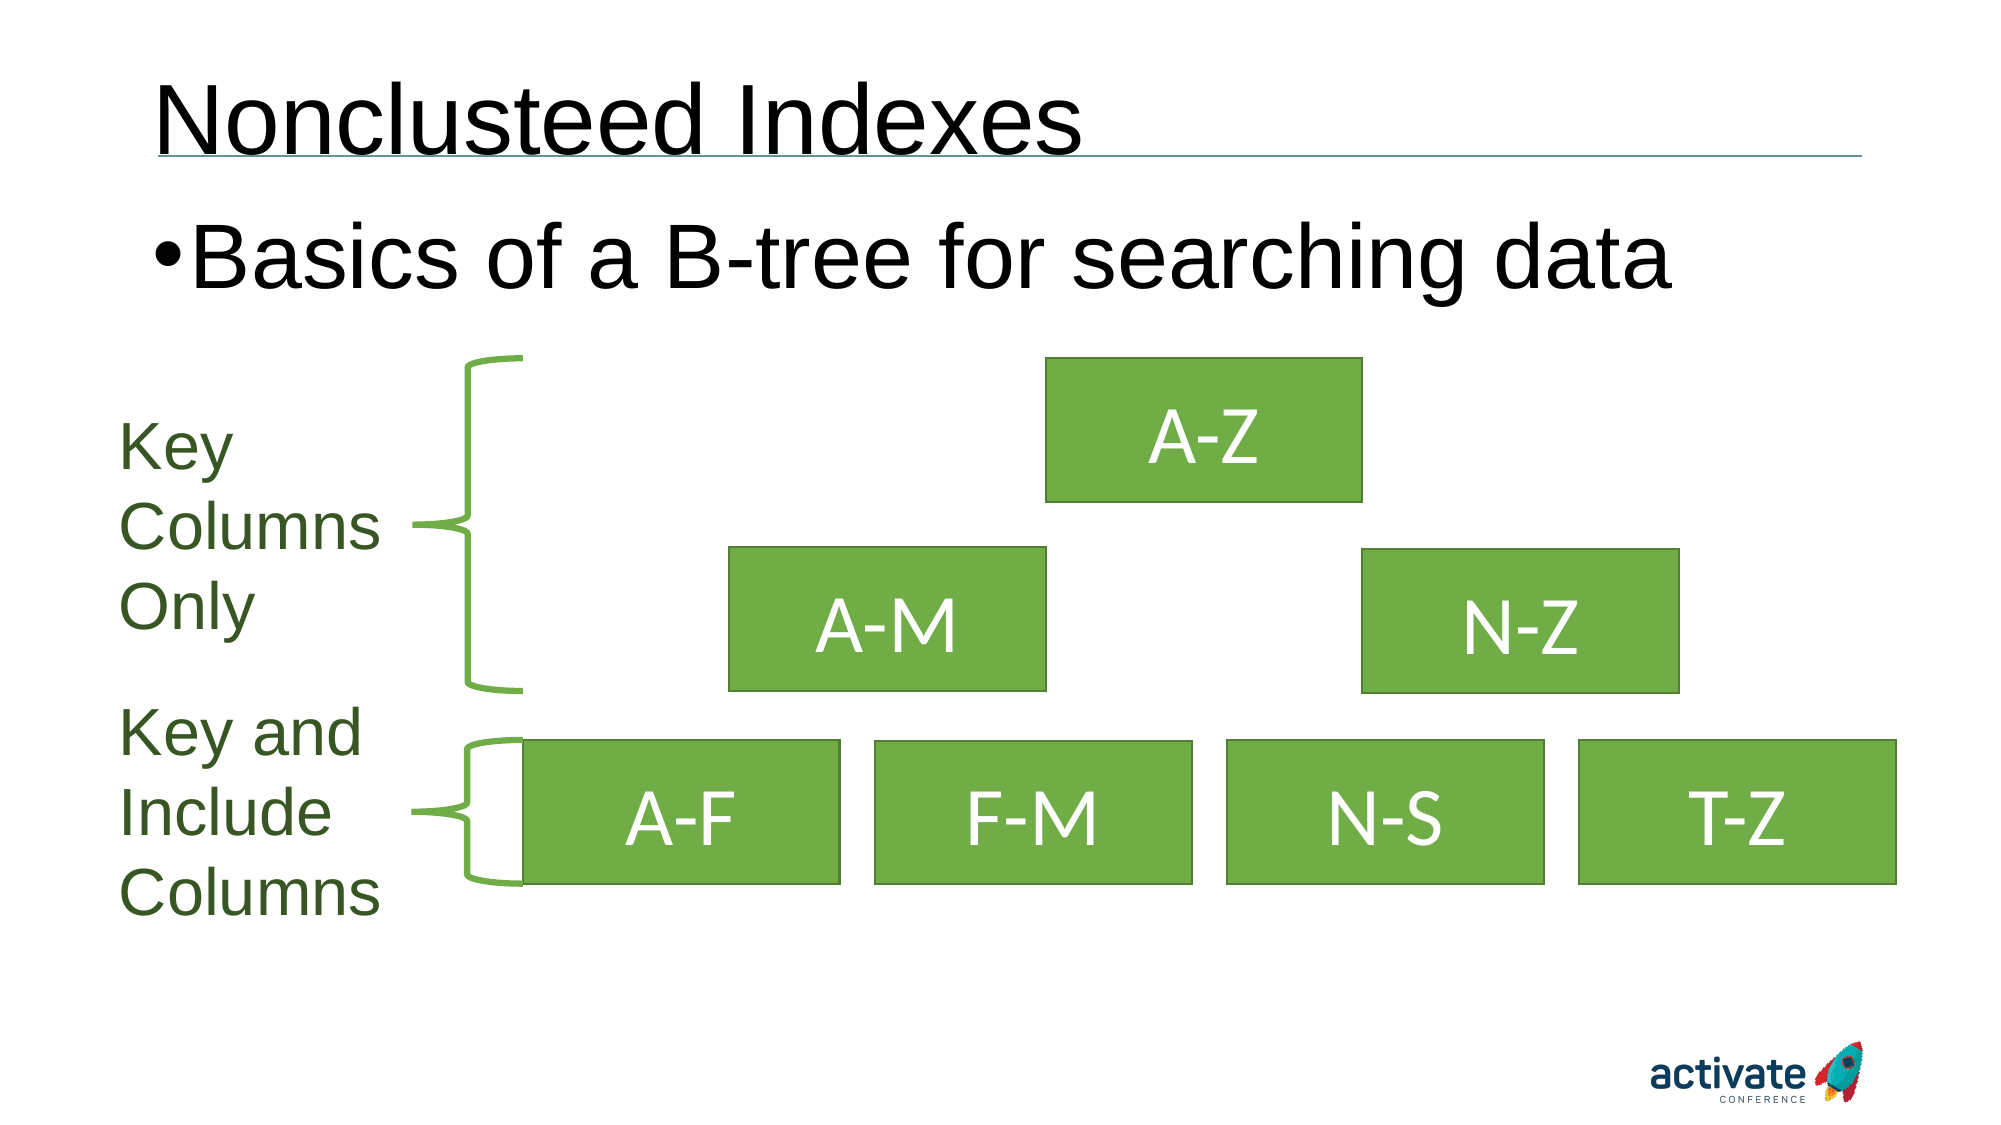

# Nonclusteed Indexes
Basics of a B-tree for searching data

Key Columns Only

A-Z
A-M
N-Z
Key and
Include
Columns
A-F
N-S
T-Z
F-M